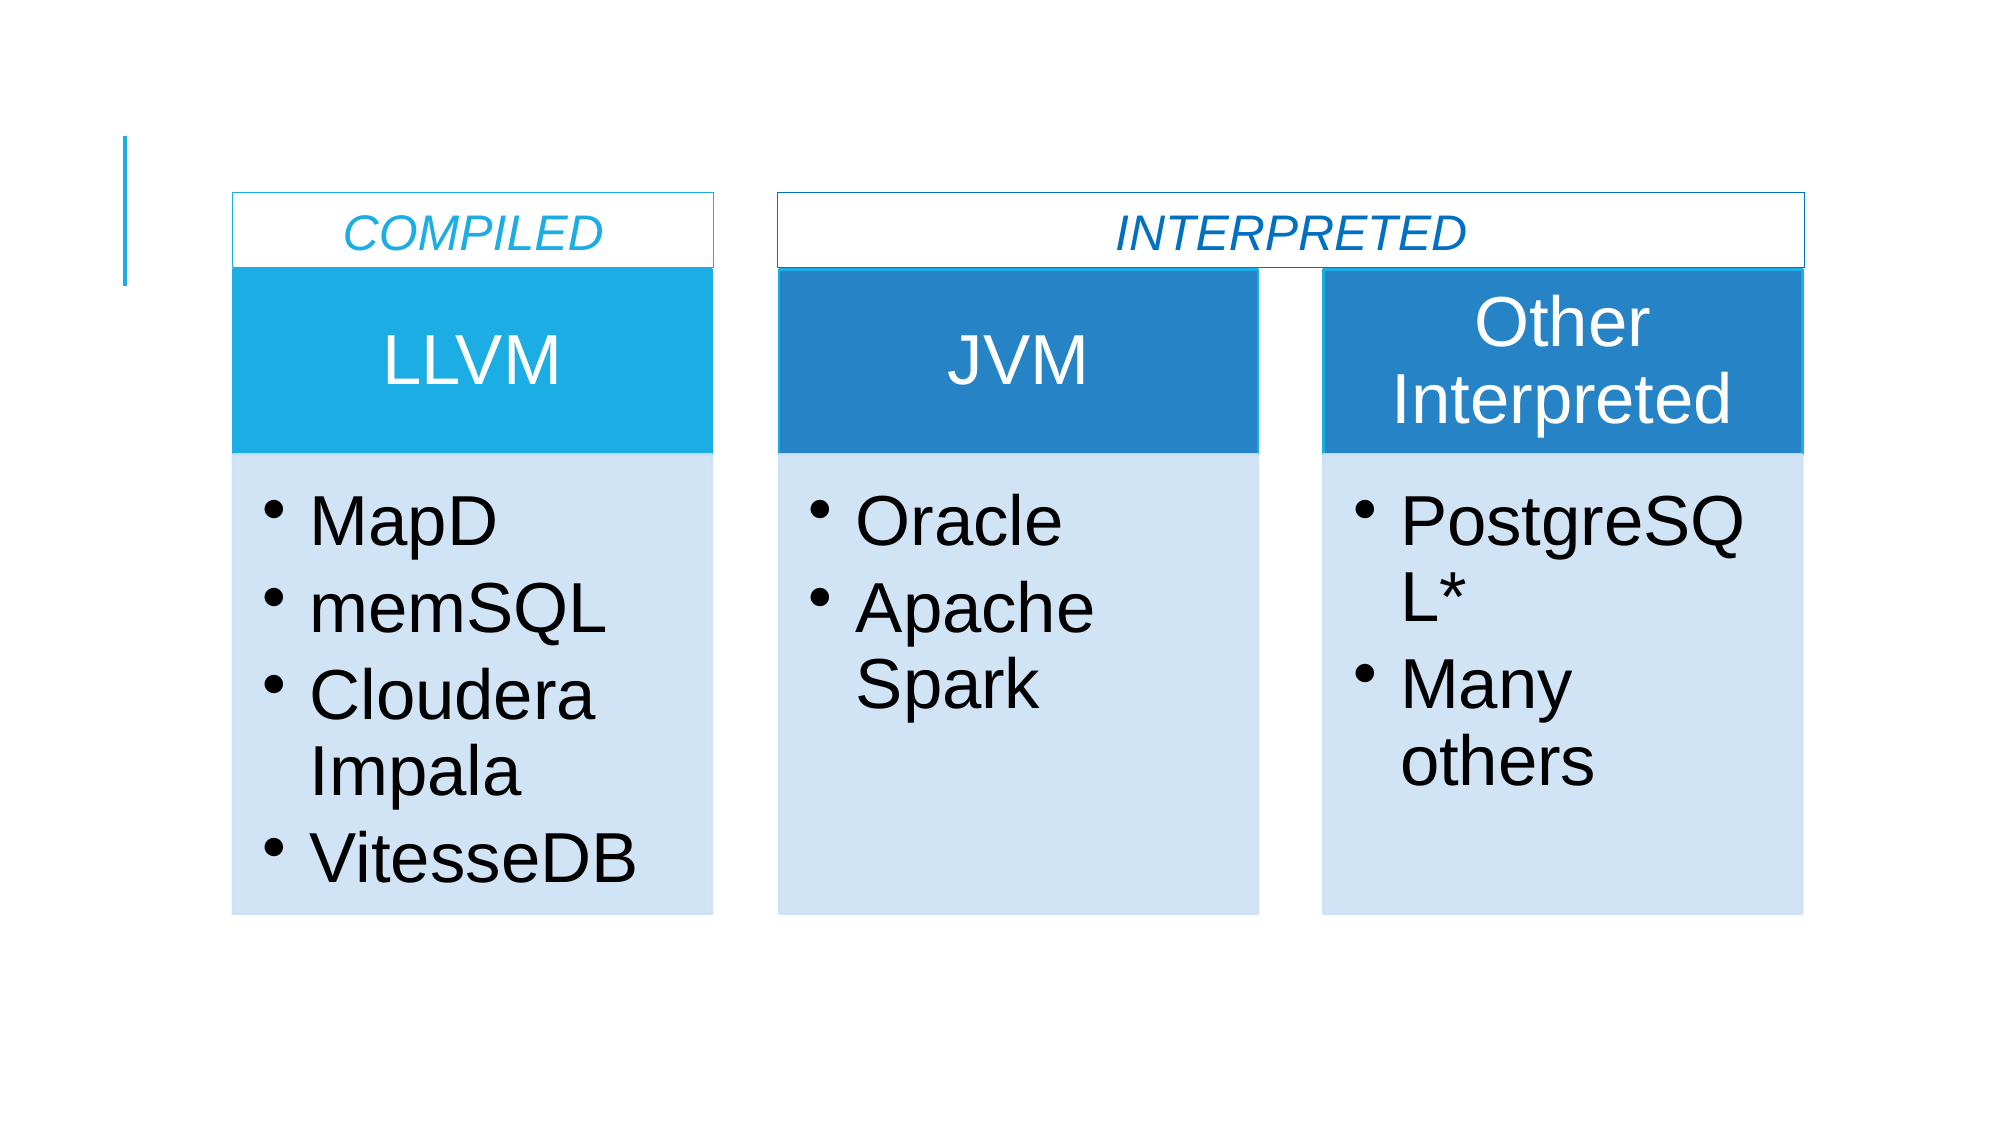

COMPILED
INTERPRETED
LLVM
MapD
memSQL
Cloudera Impala
VitesseDB
JVM
Oracle
Apache Spark
Other Interpreted
PostgreSQL*
Many others